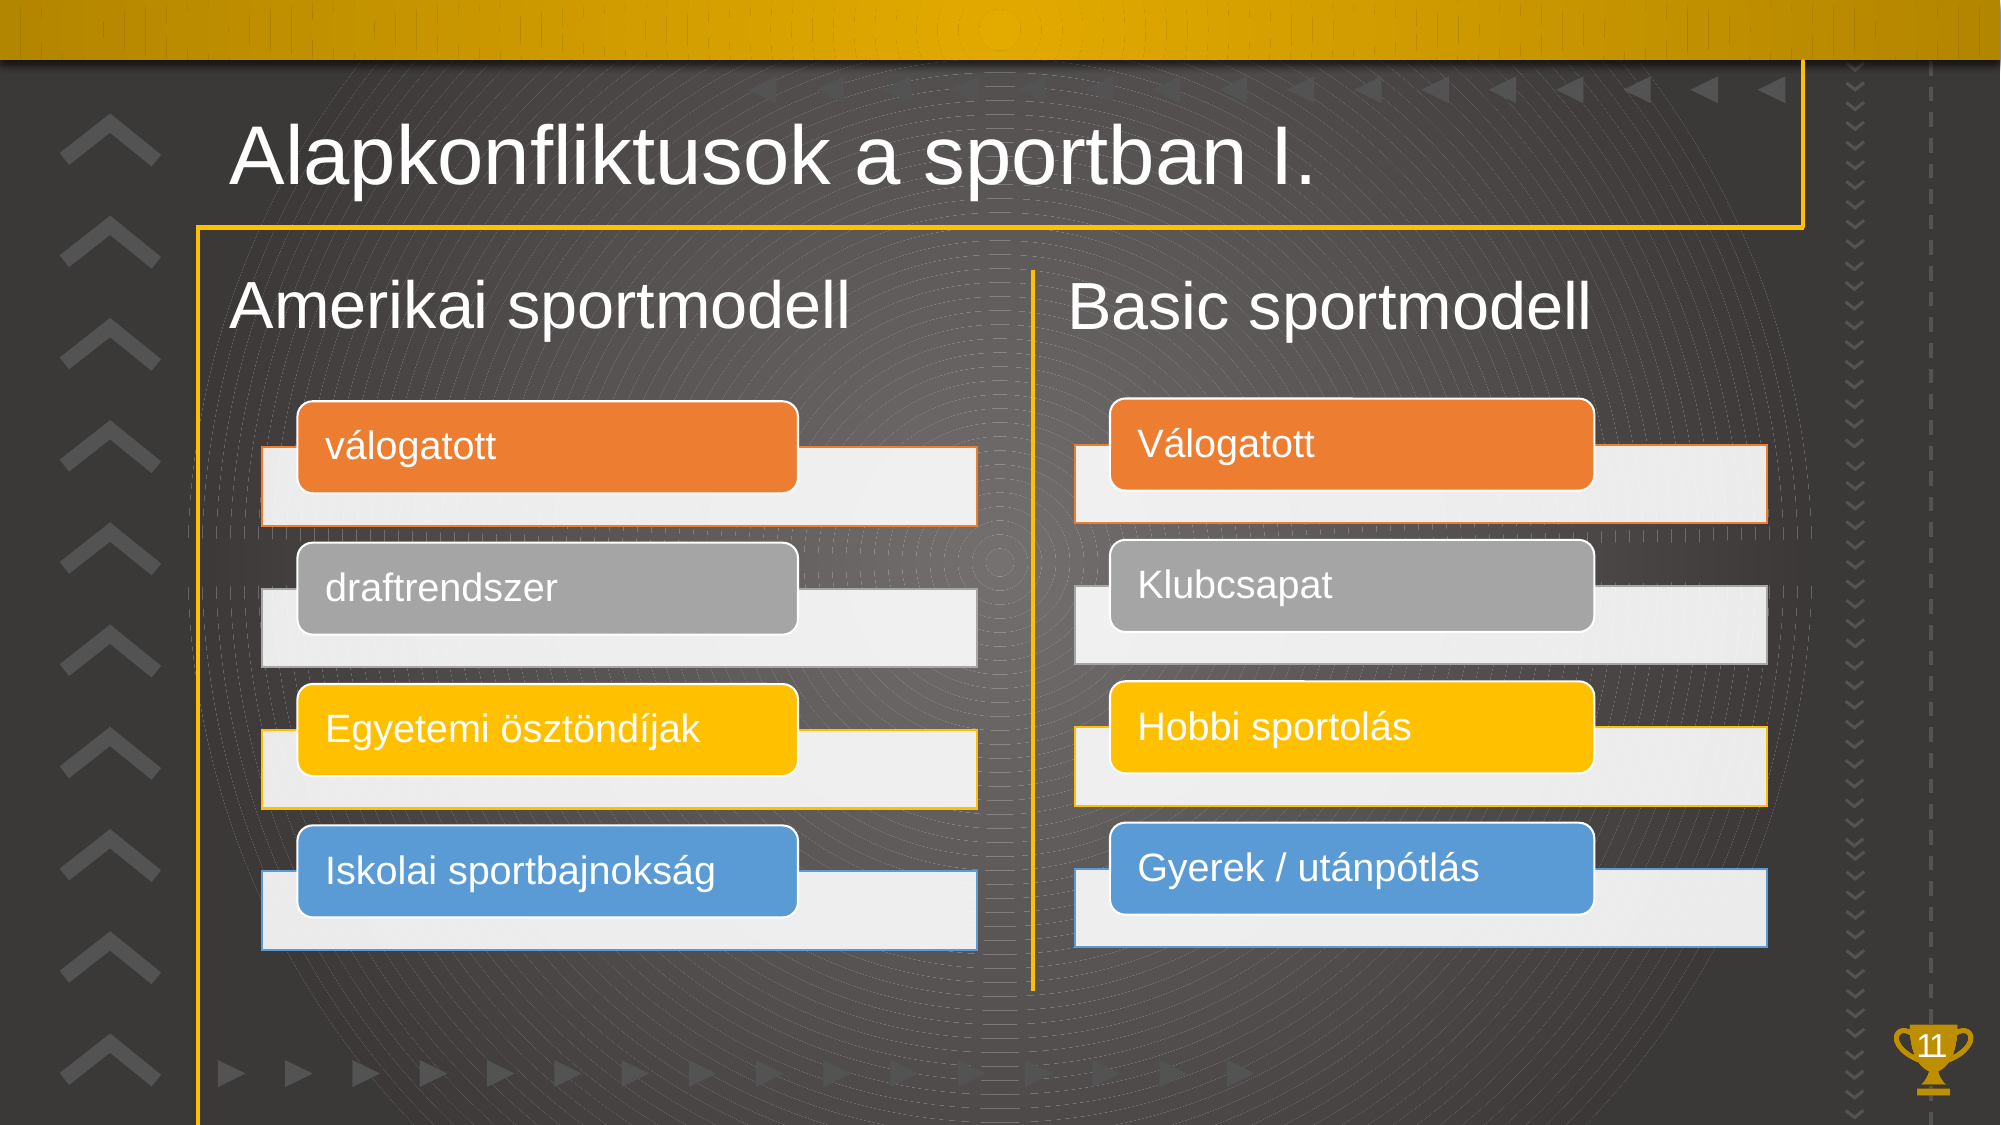

# Alapkonfliktusok a sportban I.
Amerikai sportmodell
Basic sportmodell
Válogatott
Klubcsapat
Hobbi sportolás
Gyerek / utánpótlás
válogatott
draftrendszer
Egyetemi ösztöndíjak
Iskolai sportbajnokság
11